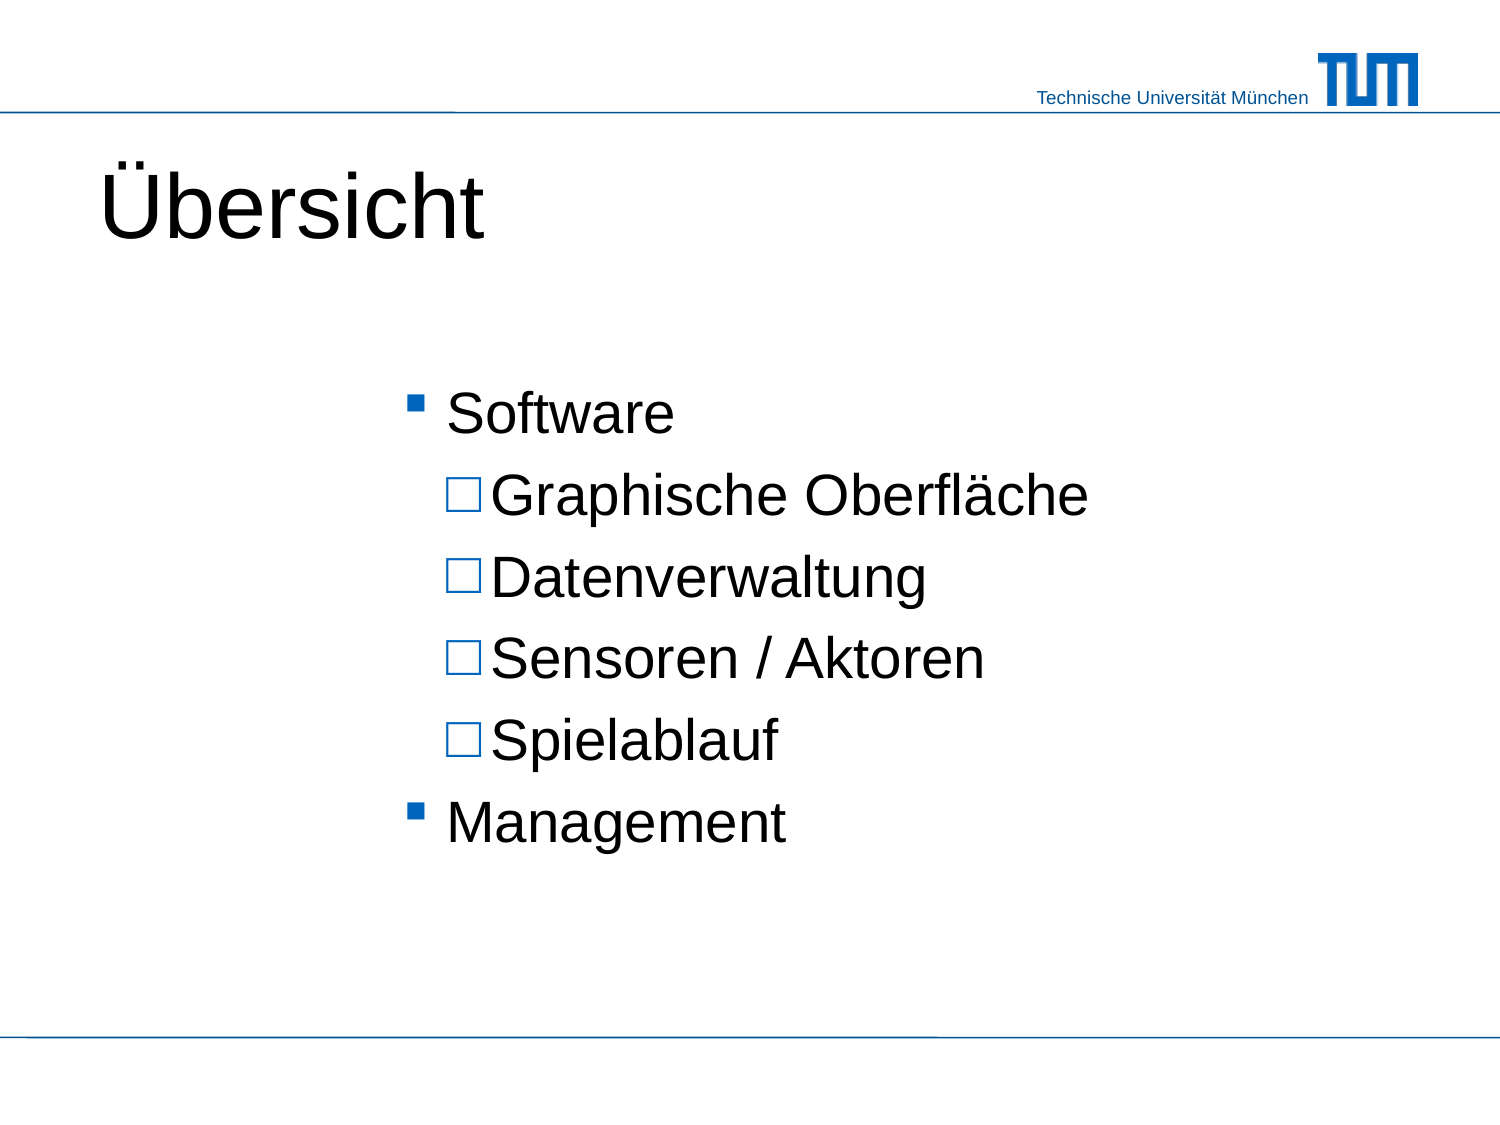

# Übersicht
Software
Graphische Oberfläche
Datenverwaltung
Sensoren / Aktoren
Spielablauf
Management